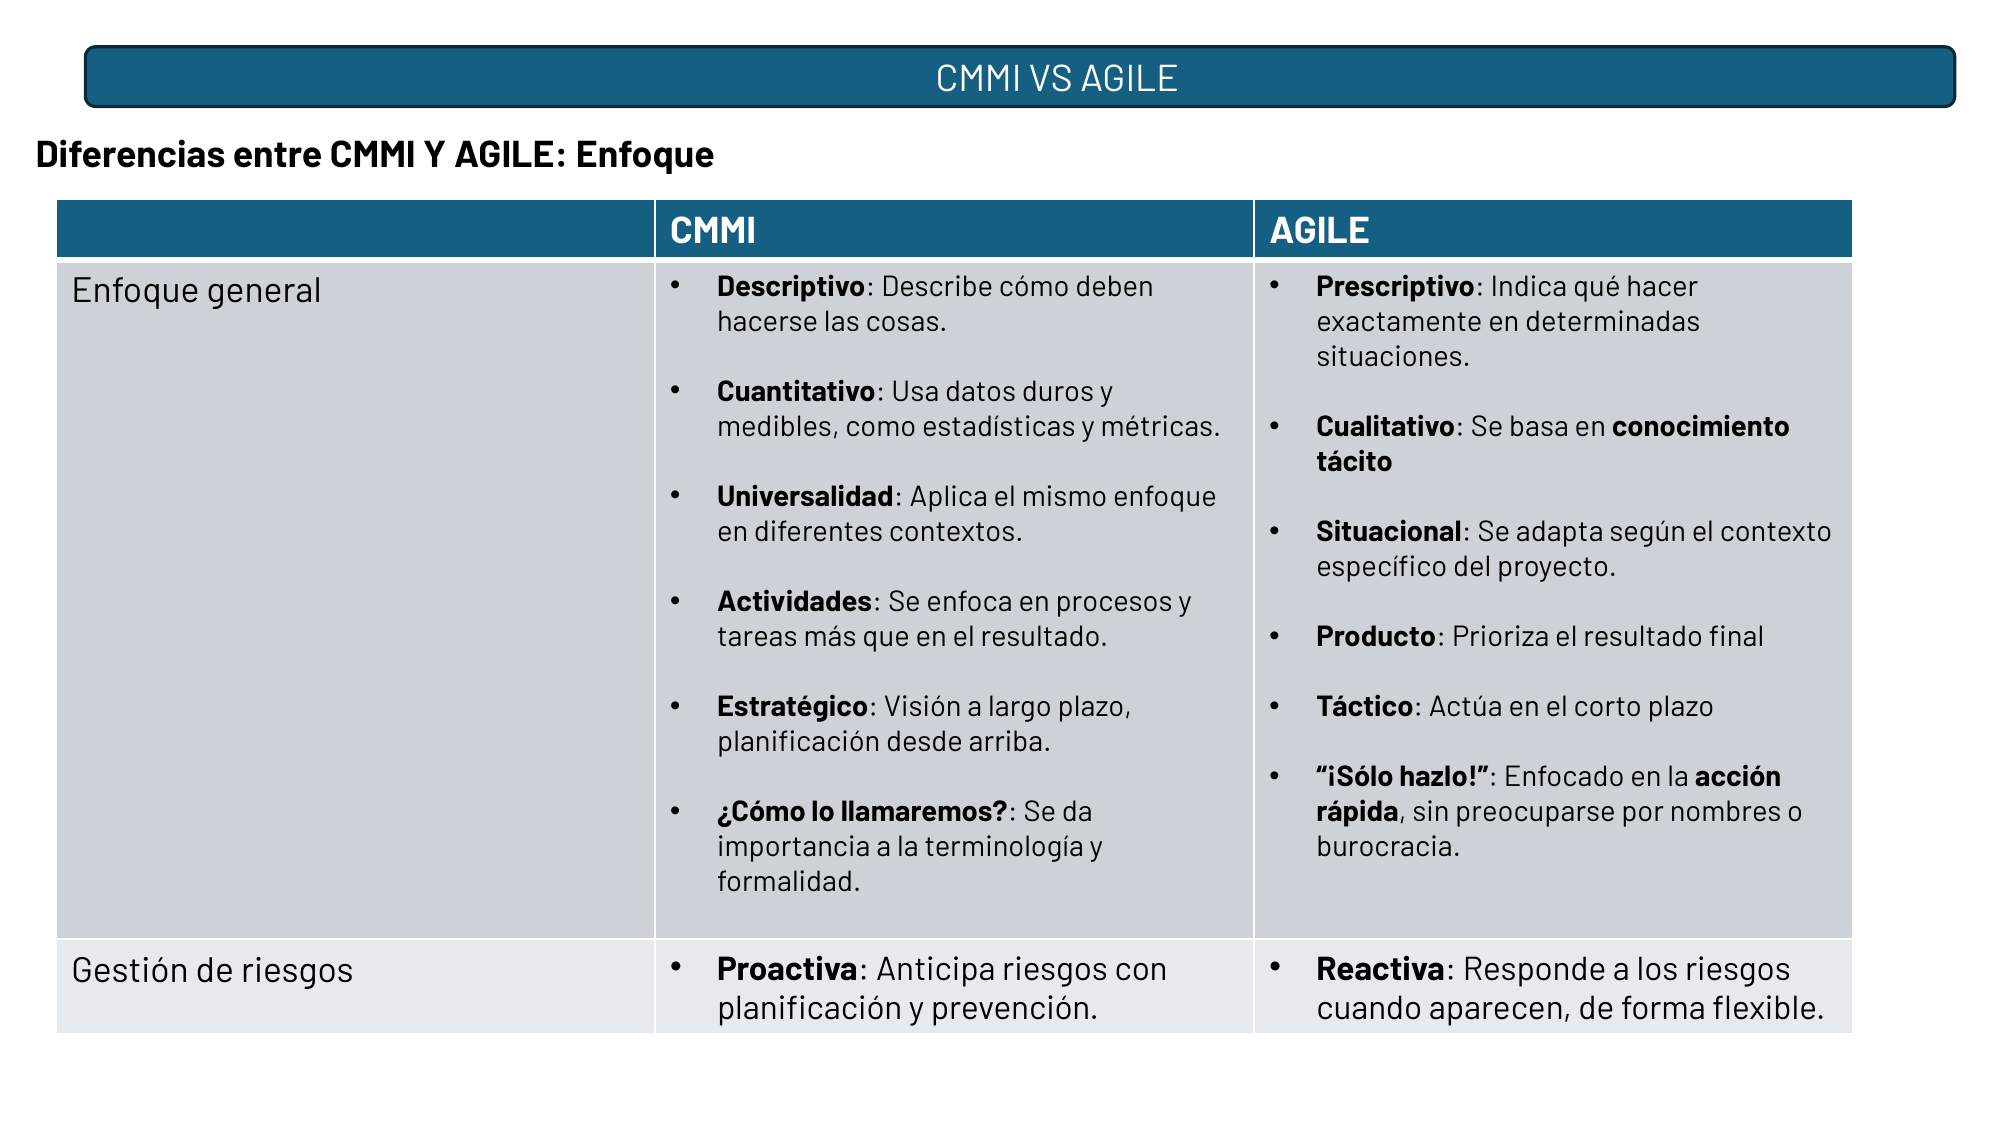

CMMI VS AGILE
Diferencias entre CMMI Y AGILE: Enfoque
|  | CMMI | AGILE |
| --- | --- | --- |
| Enfoque general | Descriptivo: Describe cómo deben hacerse las cosas. Cuantitativo: Usa datos duros y medibles, como estadísticas y métricas. Universalidad: Aplica el mismo enfoque en diferentes contextos. Actividades: Se enfoca en procesos y tareas más que en el resultado. Estratégico: Visión a largo plazo, planificación desde arriba. ¿Cómo lo llamaremos?: Se da importancia a la terminología y formalidad. | Prescriptivo: Indica qué hacer exactamente en determinadas situaciones. Cualitativo: Se basa en conocimiento tácito Situacional: Se adapta según el contexto específico del proyecto. Producto: Prioriza el resultado final Táctico: Actúa en el corto plazo “¡Sólo hazlo!”: Enfocado en la acción rápida, sin preocuparse por nombres o burocracia. |
| Gestión de riesgos | Proactiva: Anticipa riesgos con planificación y prevención. | Reactiva: Responde a los riesgos cuando aparecen, de forma flexible. |